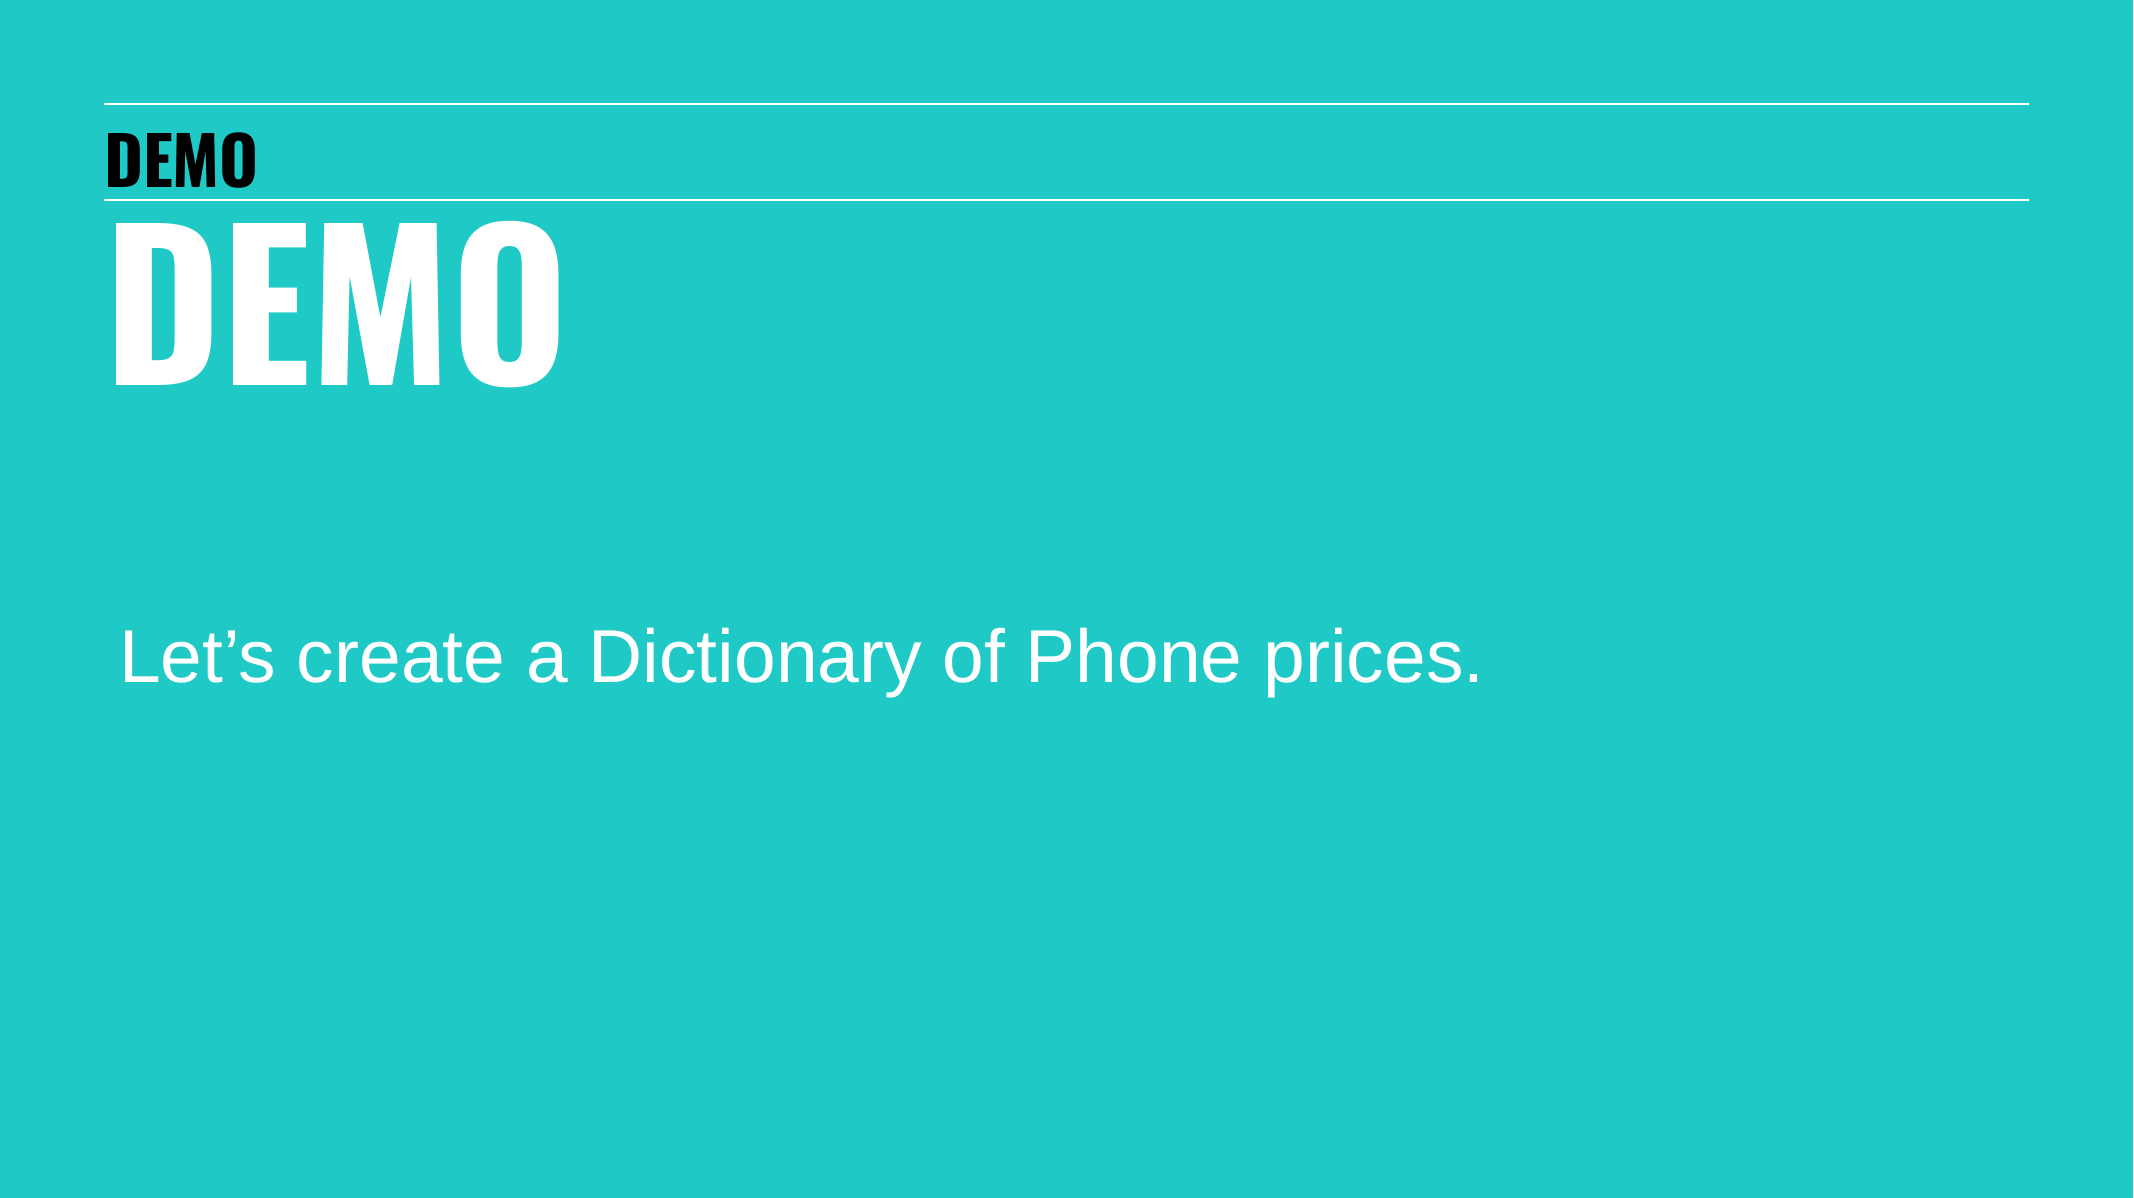

DEMO
DEMO
Let’s create a Dictionary of Phone prices.